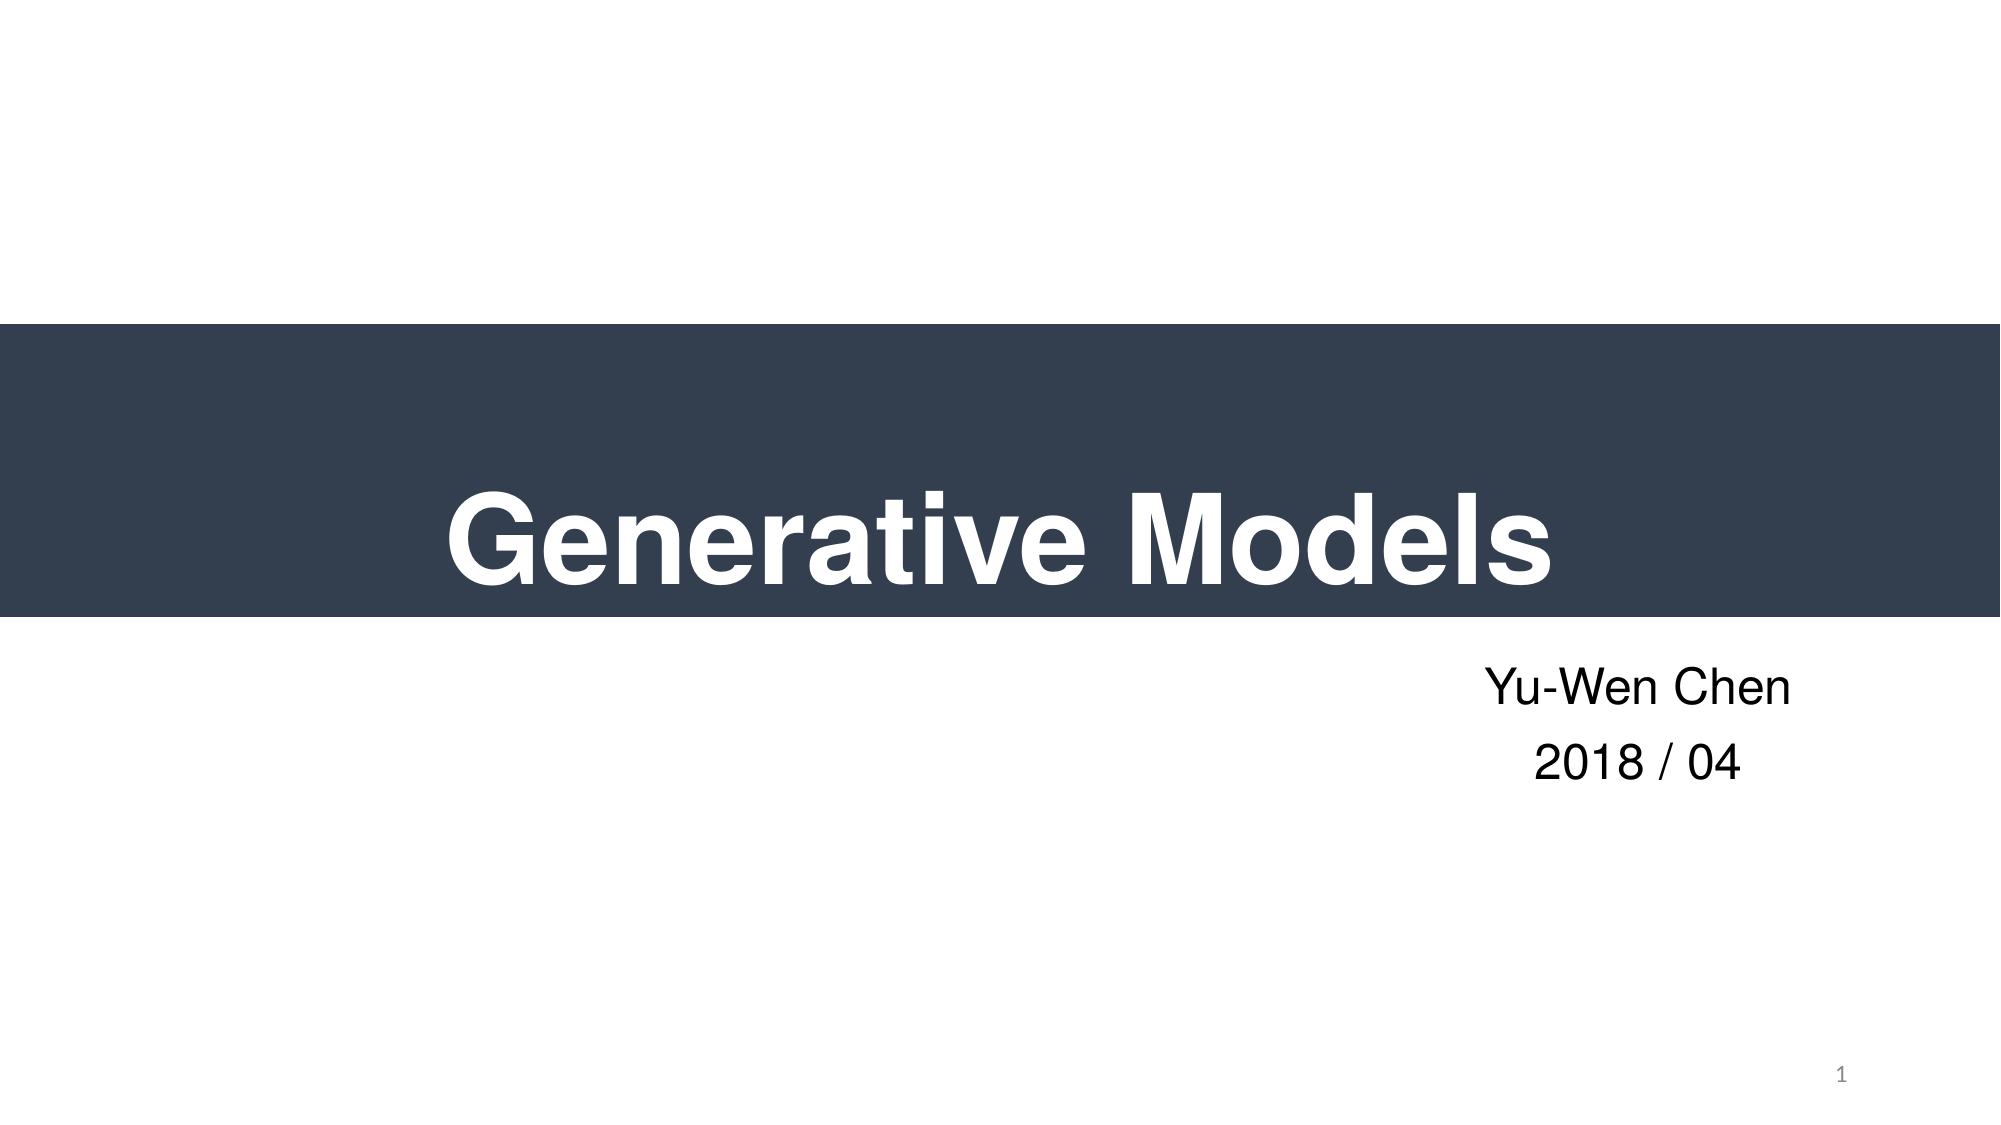

# Generative Models
Yu-Wen Chen
2018 / 04
1